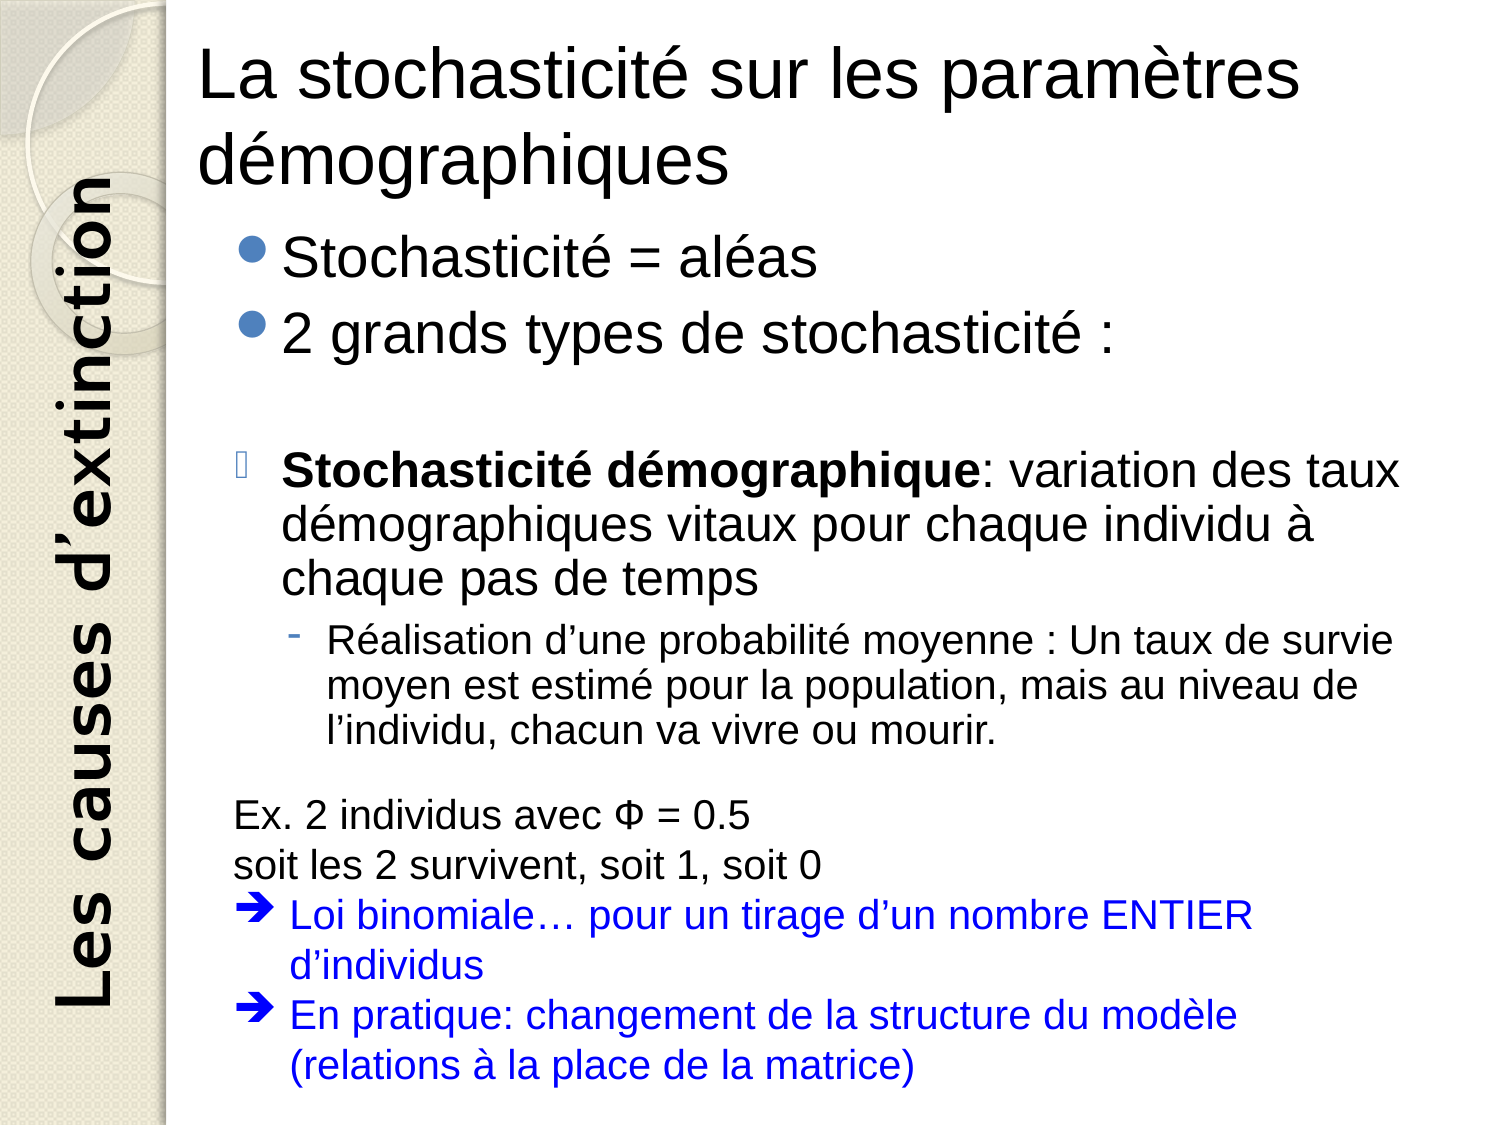

La stochasticité sur les paramètres démographiques
Stochasticité = aléas
2 grands types de stochasticité :

Stochasticité démographique: variation des taux démographiques vitaux pour chaque individu à chaque pas de temps
Réalisation d’une probabilité moyenne : Un taux de survie moyen est estimé pour la population, mais au niveau de l’individu, chacun va vivre ou mourir.
Les causes d’extinction
Ex. 2 individus avec Ф = 0.5
soit les 2 survivent, soit 1, soit 0
Loi binomiale… pour un tirage d’un nombre ENTIER d’individus
En pratique: changement de la structure du modèle (relations à la place de la matrice)